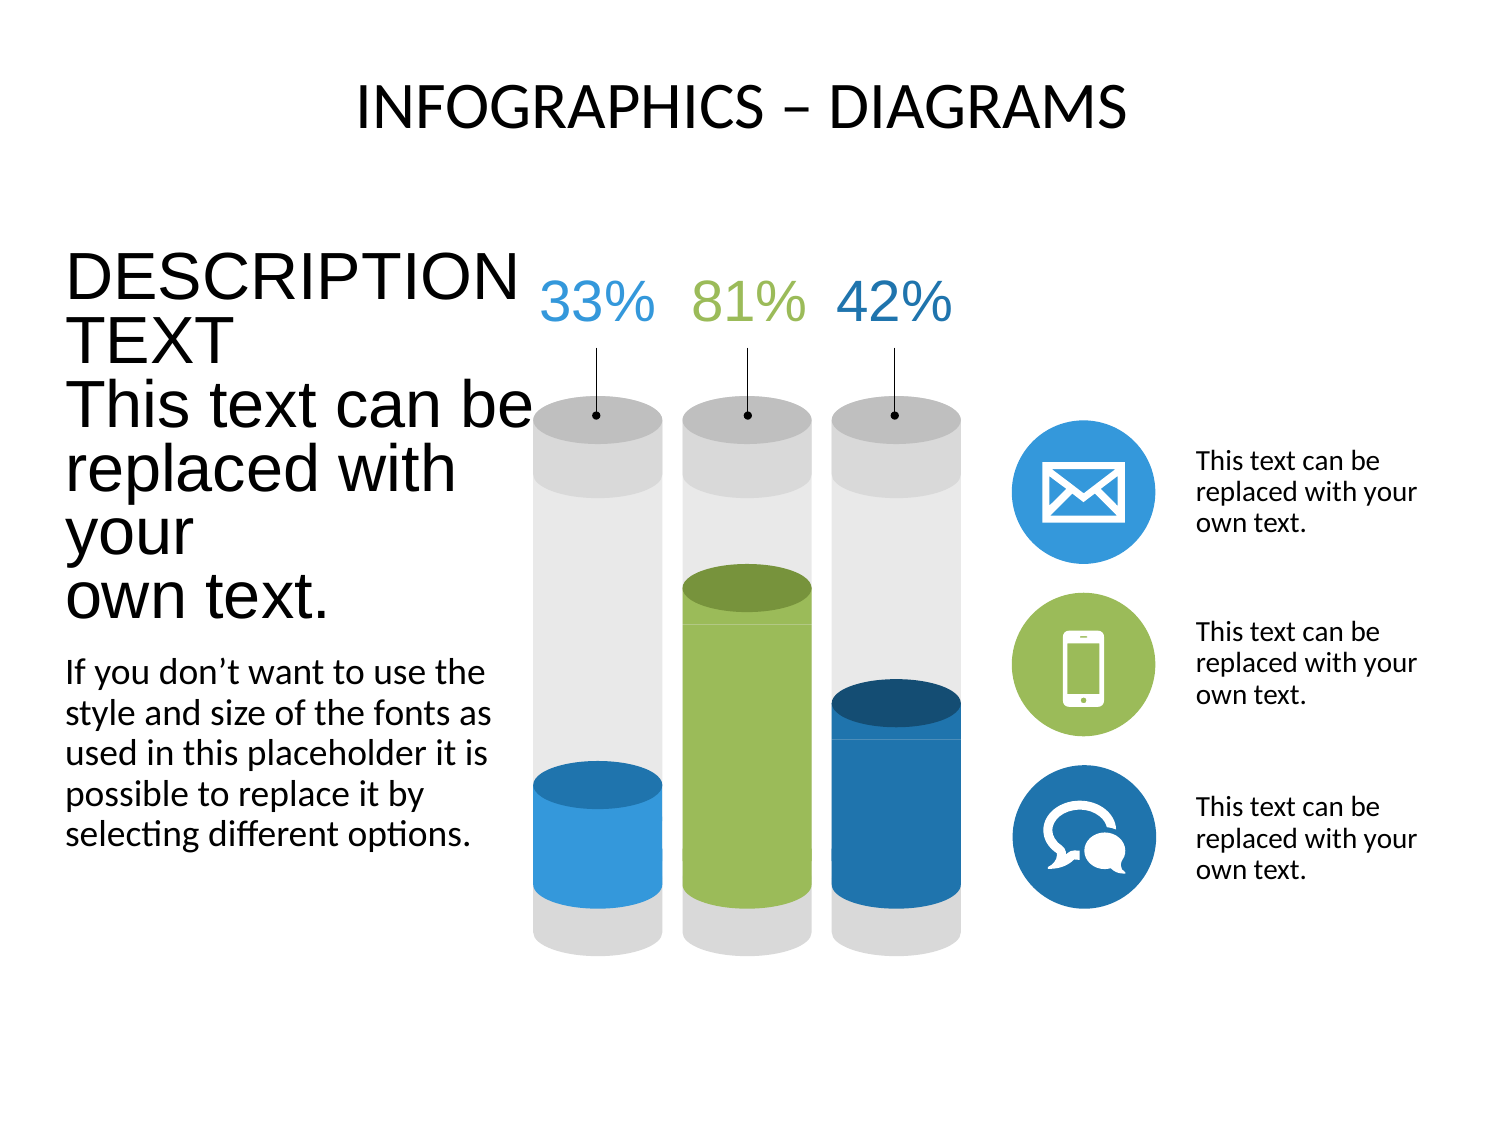

# Infographics – Diagrams
DESCRIPTION TEXT
This text can be replaced with your
own text.
If you don’t want to use the style and size of the fonts as used in this placeholder it is possible to replace it by selecting different options.
33%
81%
42%

This text can be replaced with your
own text.
This text can be
replaced with your
own text.

This text can be
replaced with your
own text.